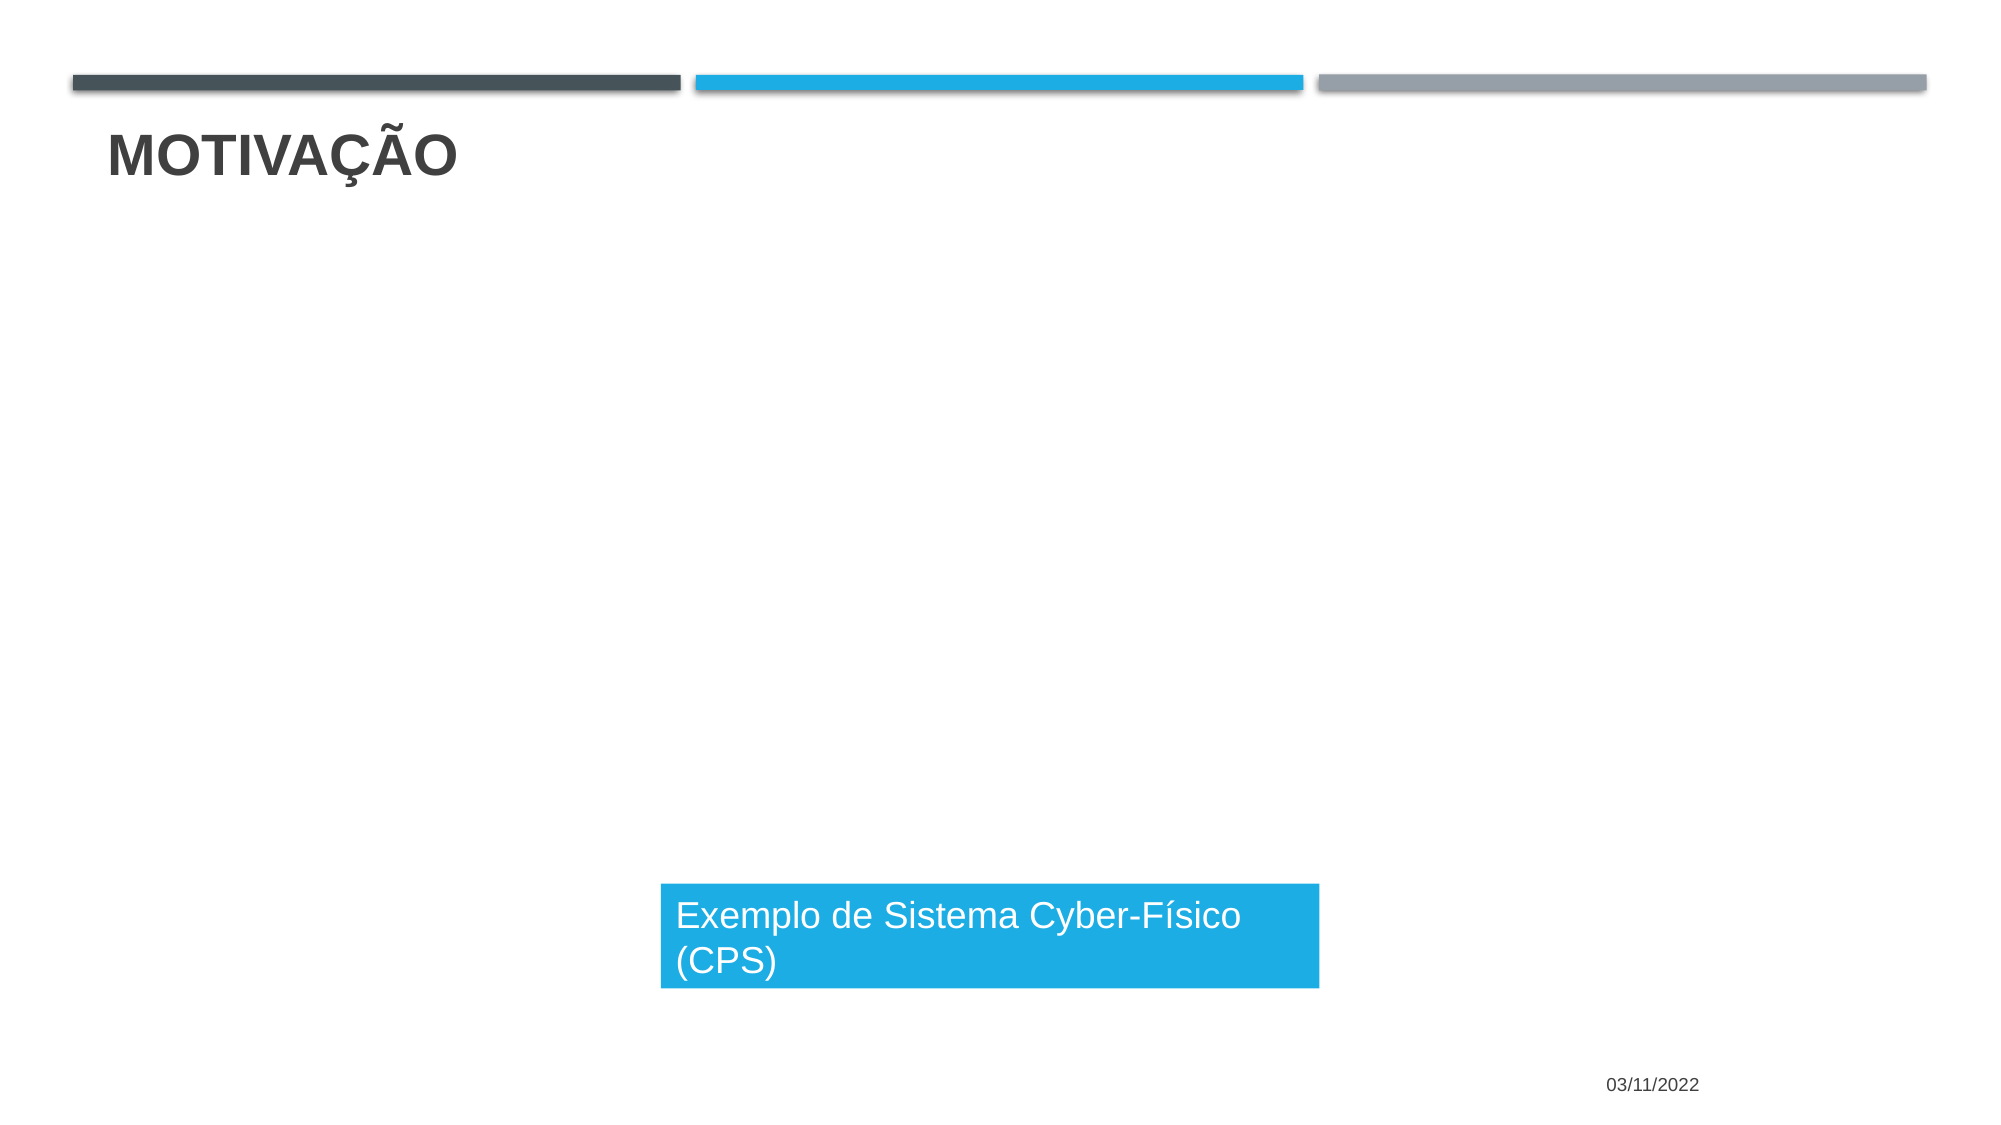

Motivação
Exemplo de Sistema Cyber-Físico (CPS)
03/11/2022